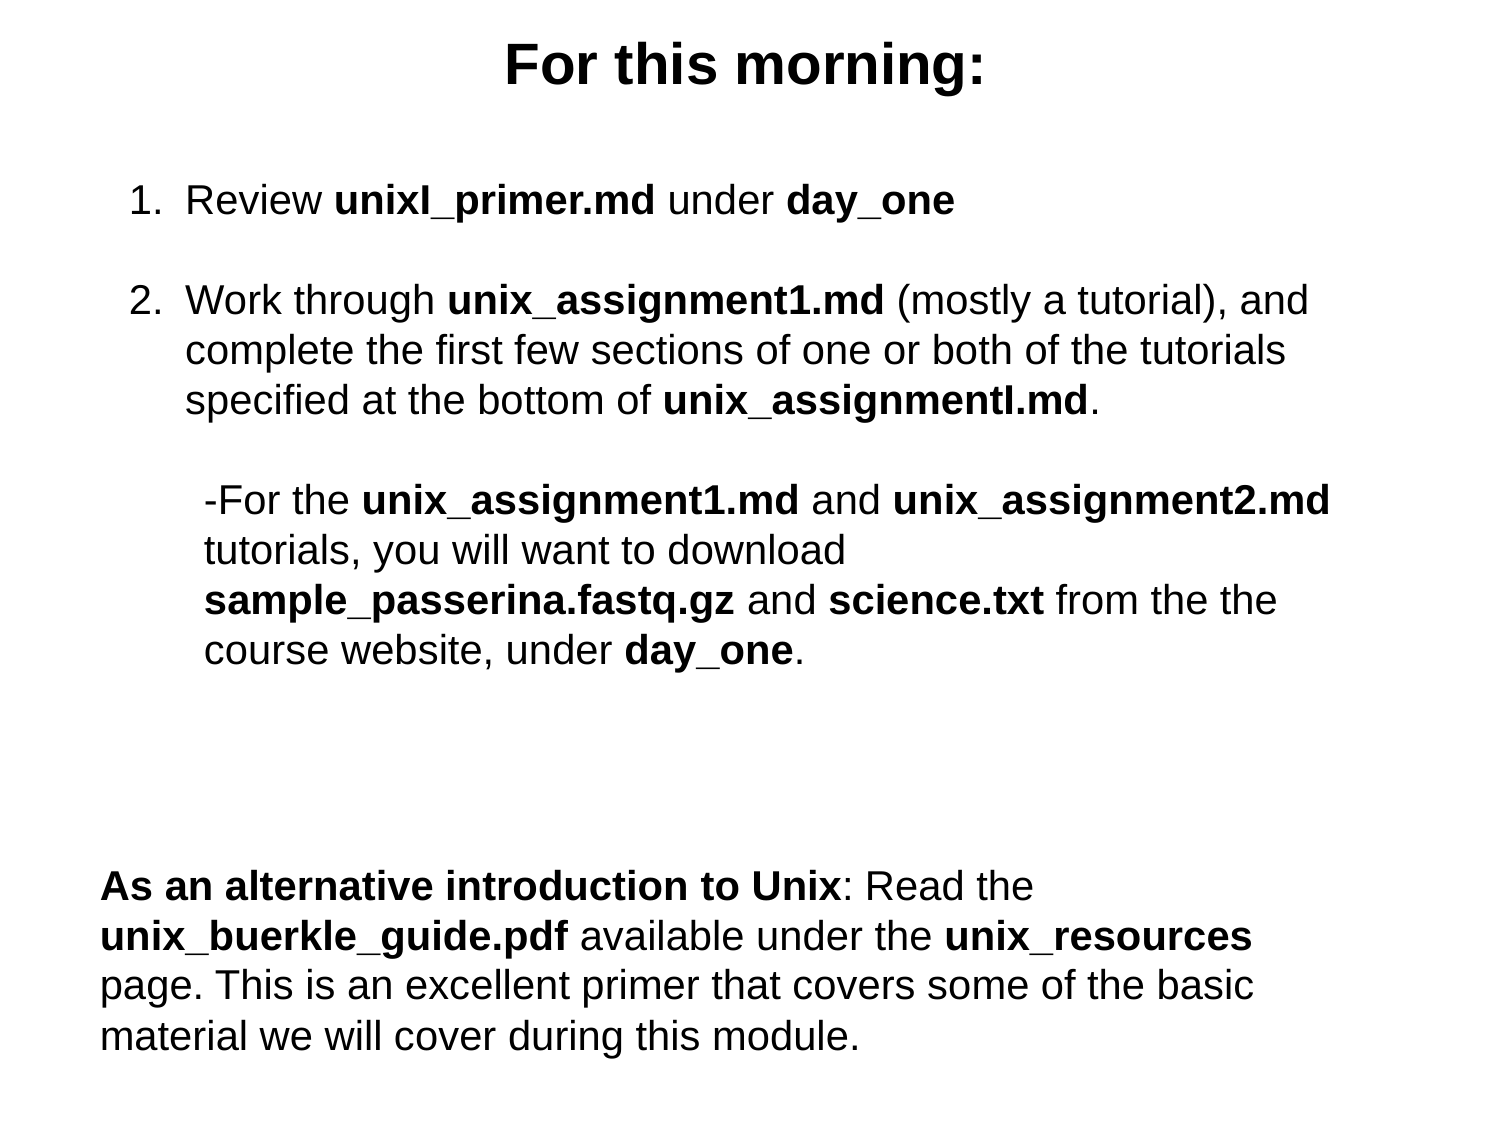

For this morning:

Review unixI_primer.md under day_one

Work through unix_assignment1.md (mostly a tutorial), and complete the first few sections of one or both of the tutorials specified at the bottom of unix_assignmentI.md.

-For the unix_assignment1.md and unix_assignment2.md tutorials, you will want to download  sample_passerina.fastq.gz and science.txt from the the course website, under day_one.

As an alternative introduction to Unix: Read the unix_buerkle_guide.pdf available under the unix_resources page. This is an excellent primer that covers some of the basic material we will cover during this module.